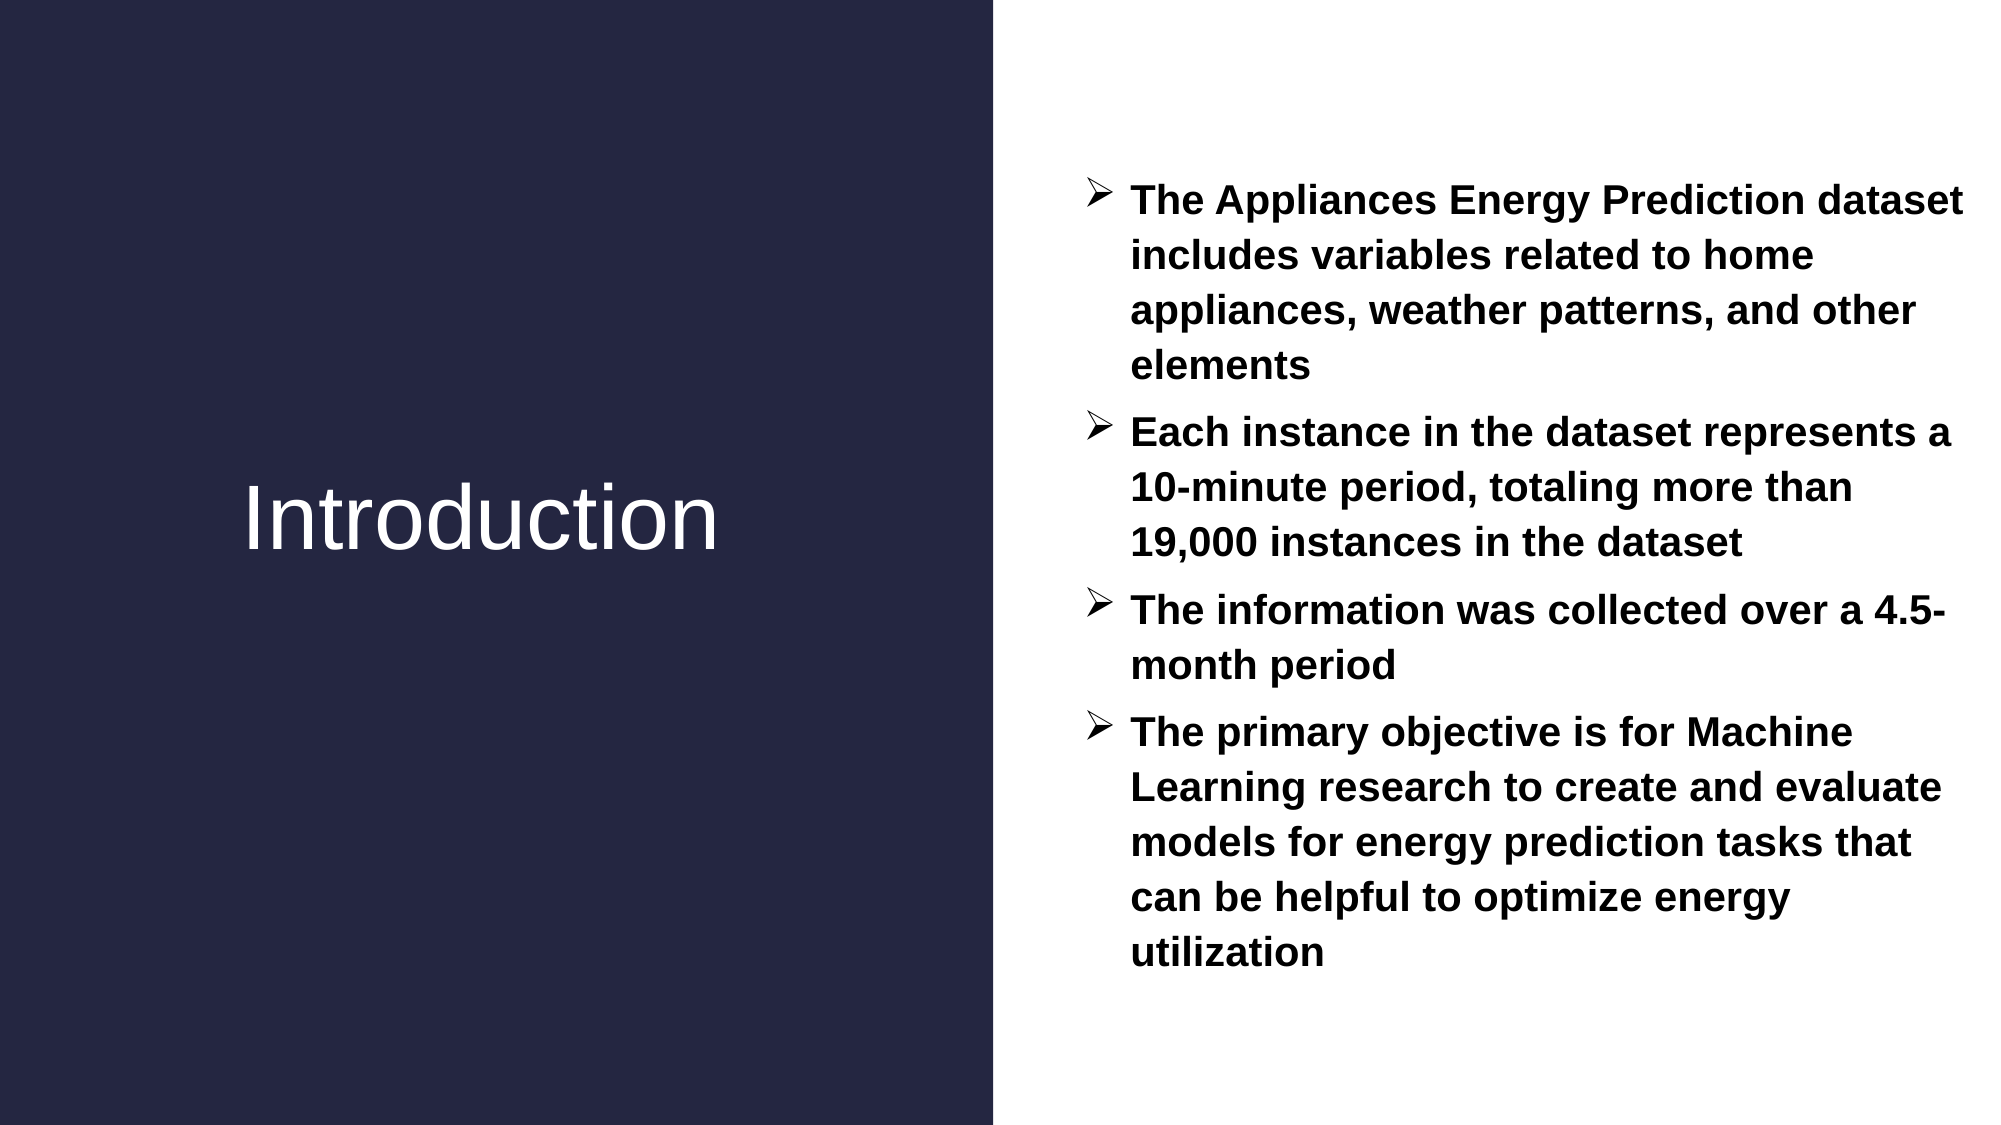

The Appliances Energy Prediction dataset includes variables related to home appliances, weather patterns, and other elements
Each instance in the dataset represents a 10-minute period, totaling more than 19,000 instances in the dataset
The information was collected over a 4.5-month period
The primary objective is for Machine Learning research to create and evaluate models for energy prediction tasks that can be helpful to optimize energy utilization
# Introduction